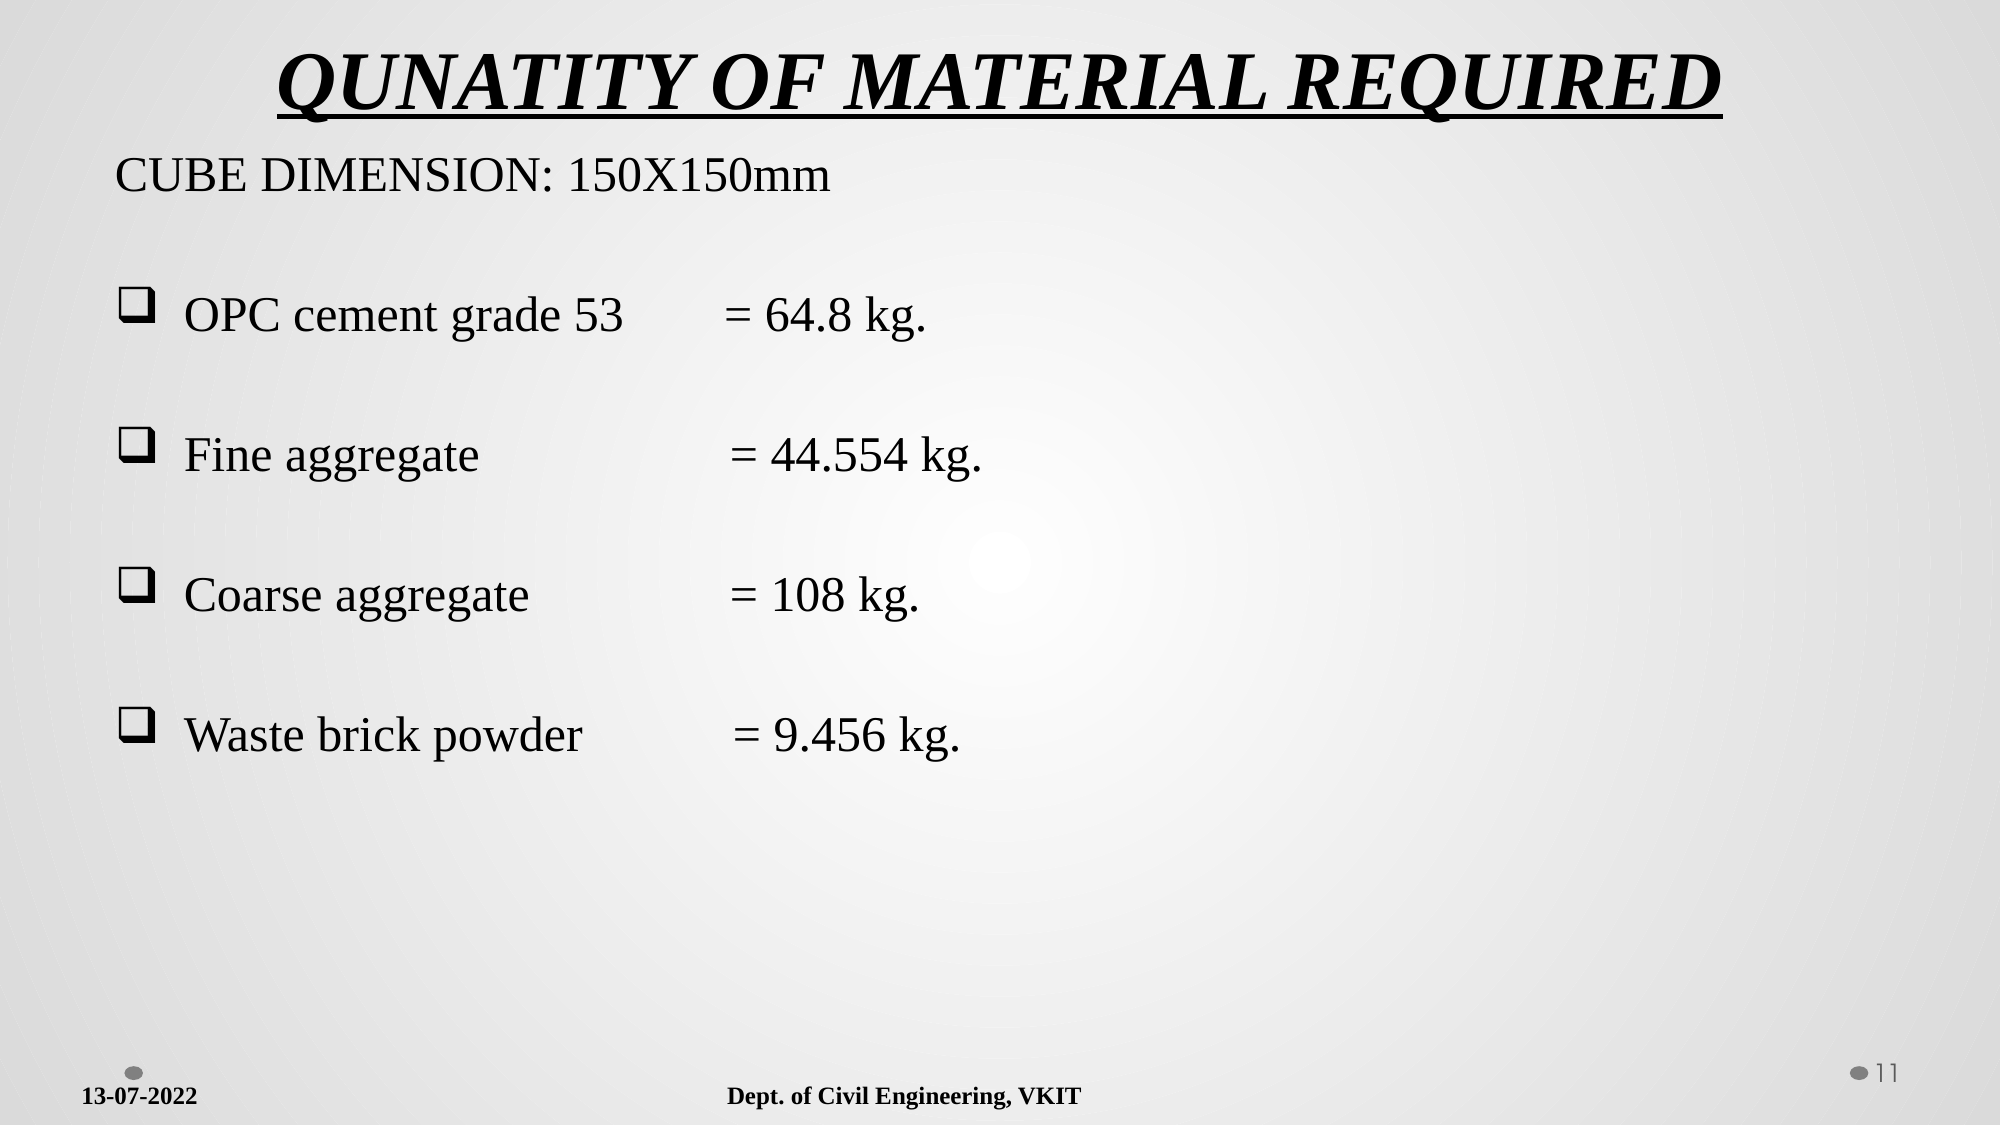

# QUNATITY OF MATERIAL REQUIRED
CUBE DIMENSION: 150X150mm

 OPC cement grade 53        = 64.8 kg.

 Fine aggregate                    = 44.554 kg.

 Coarse aggregate                = 108 kg.

 Waste brick powder            = 9.456 kg.
11
13-07-2022
Dept. of Civil Engineering, VKIT